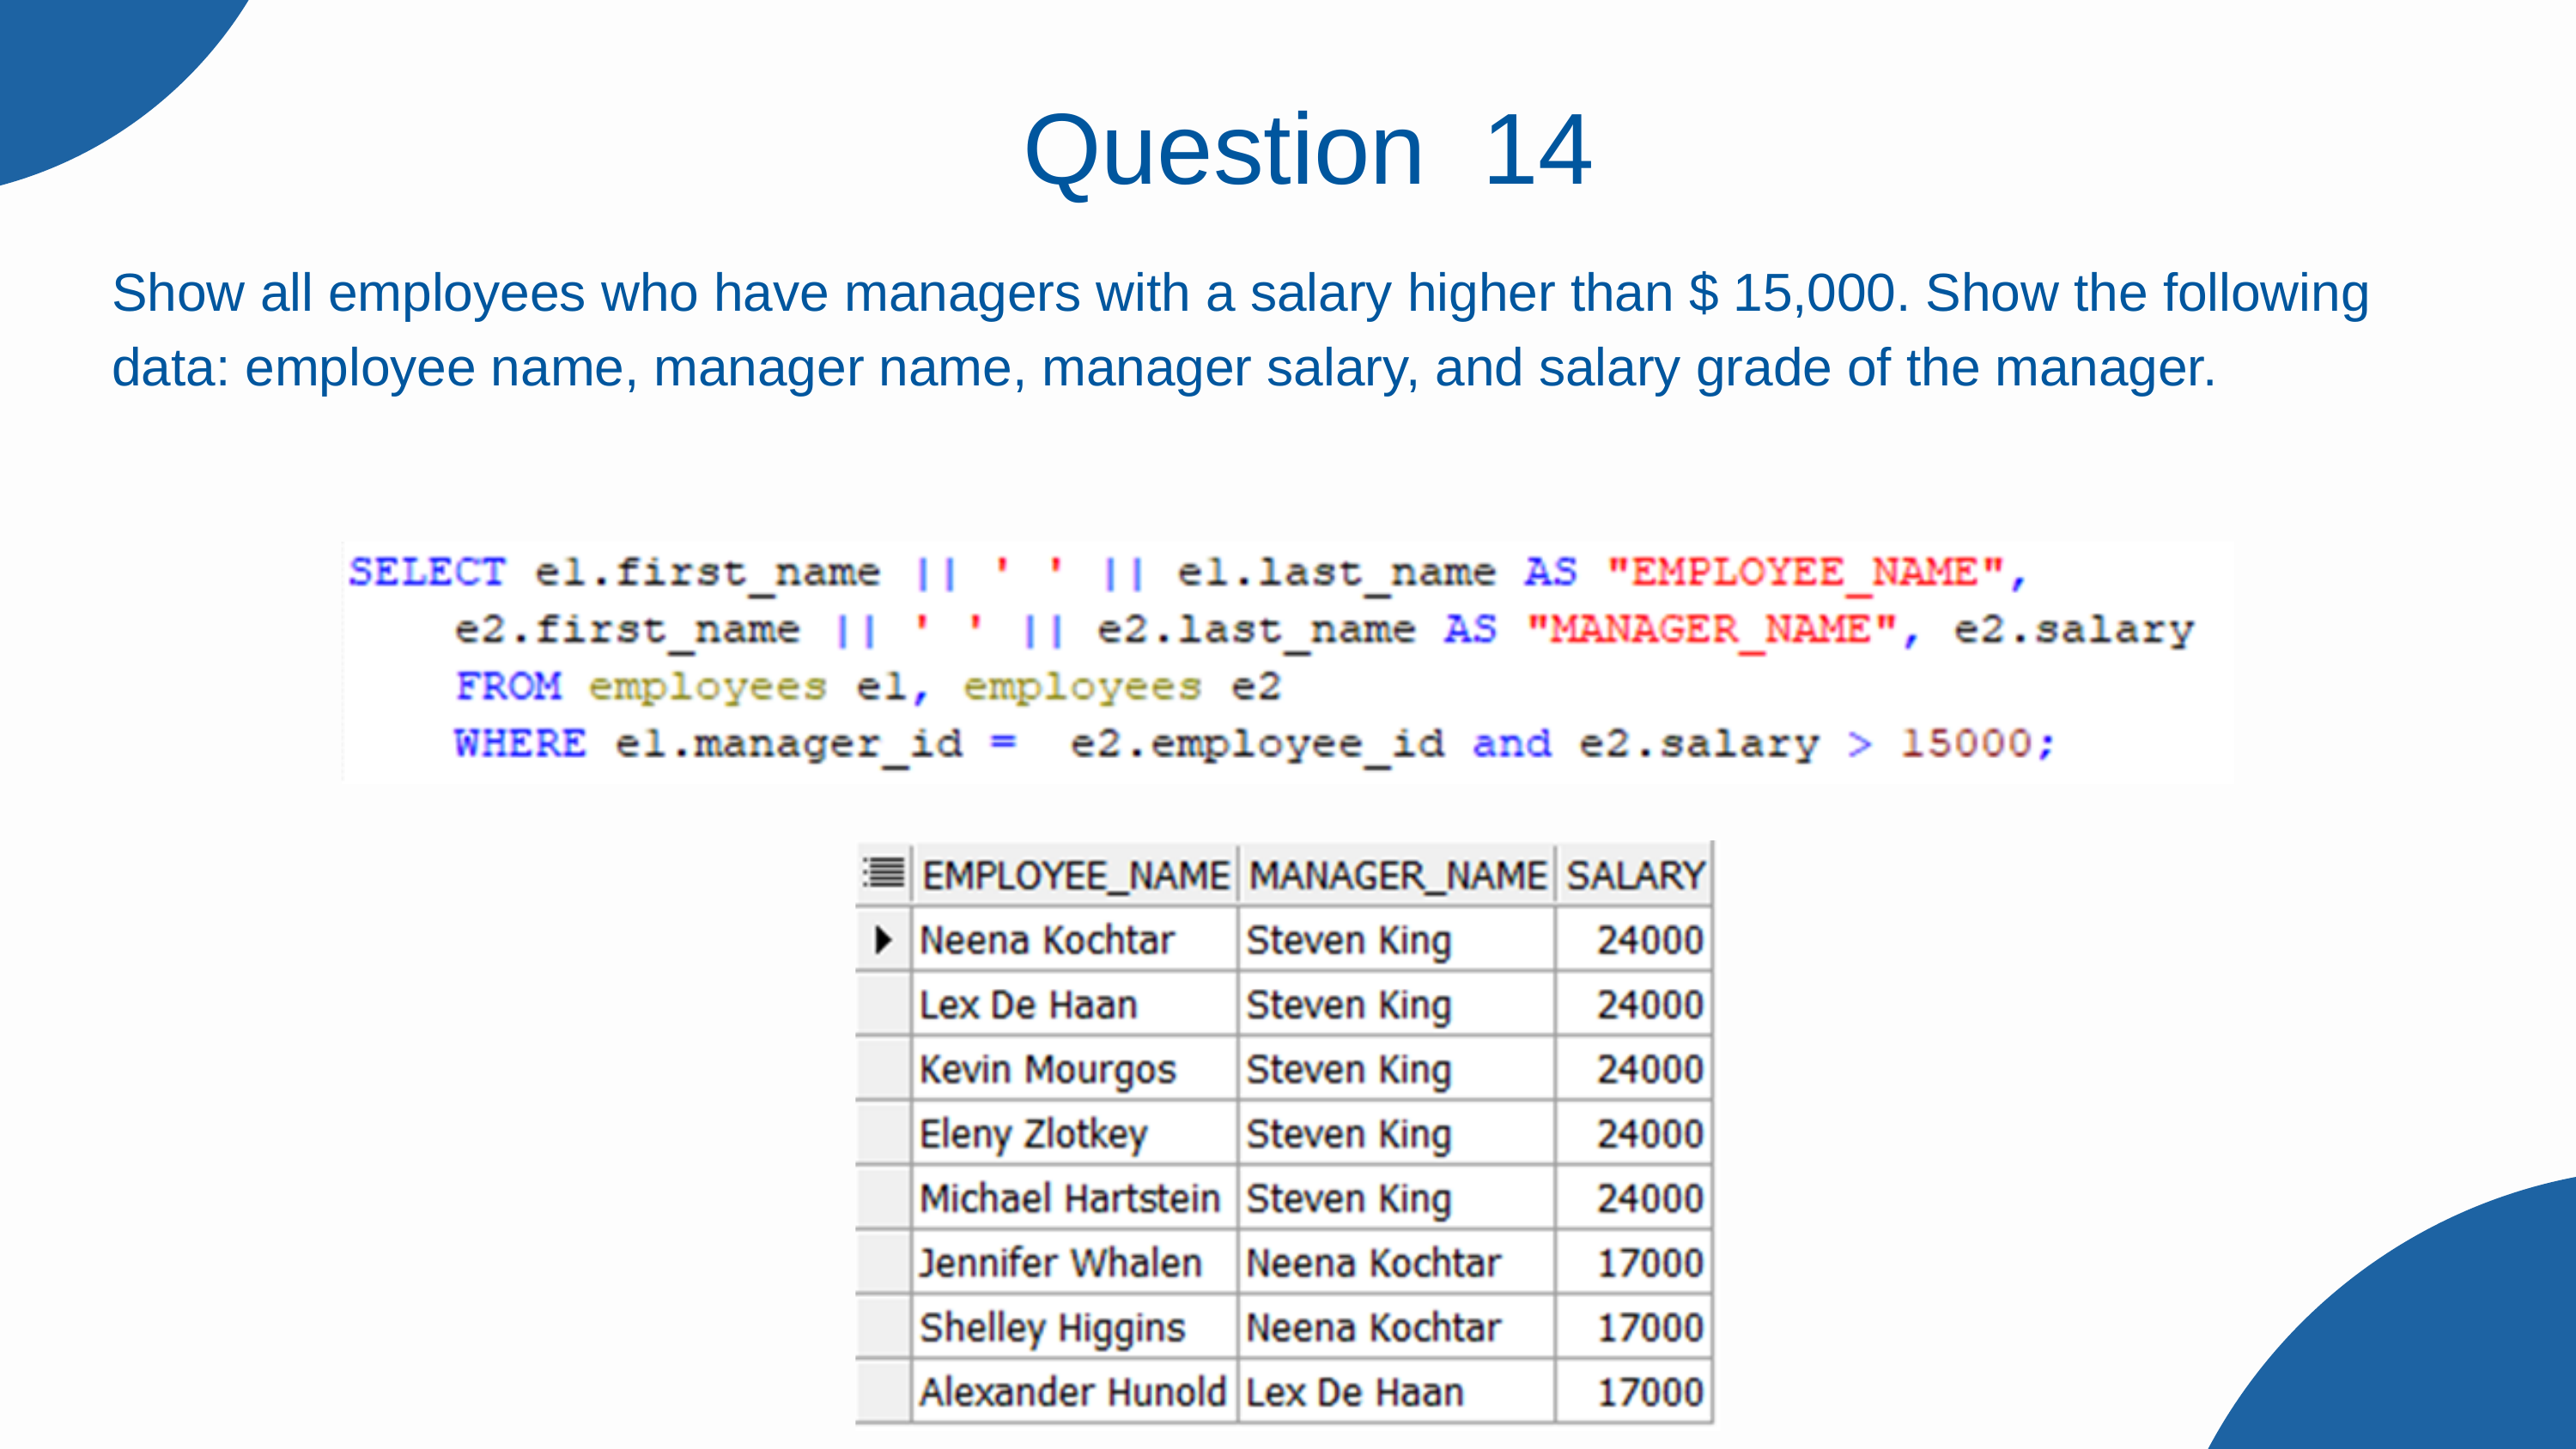

Question  14
Show all employees who have managers with a salary higher than $ 15,000. Show the following data: employee name, manager name, manager salary, and salary grade of the manager.